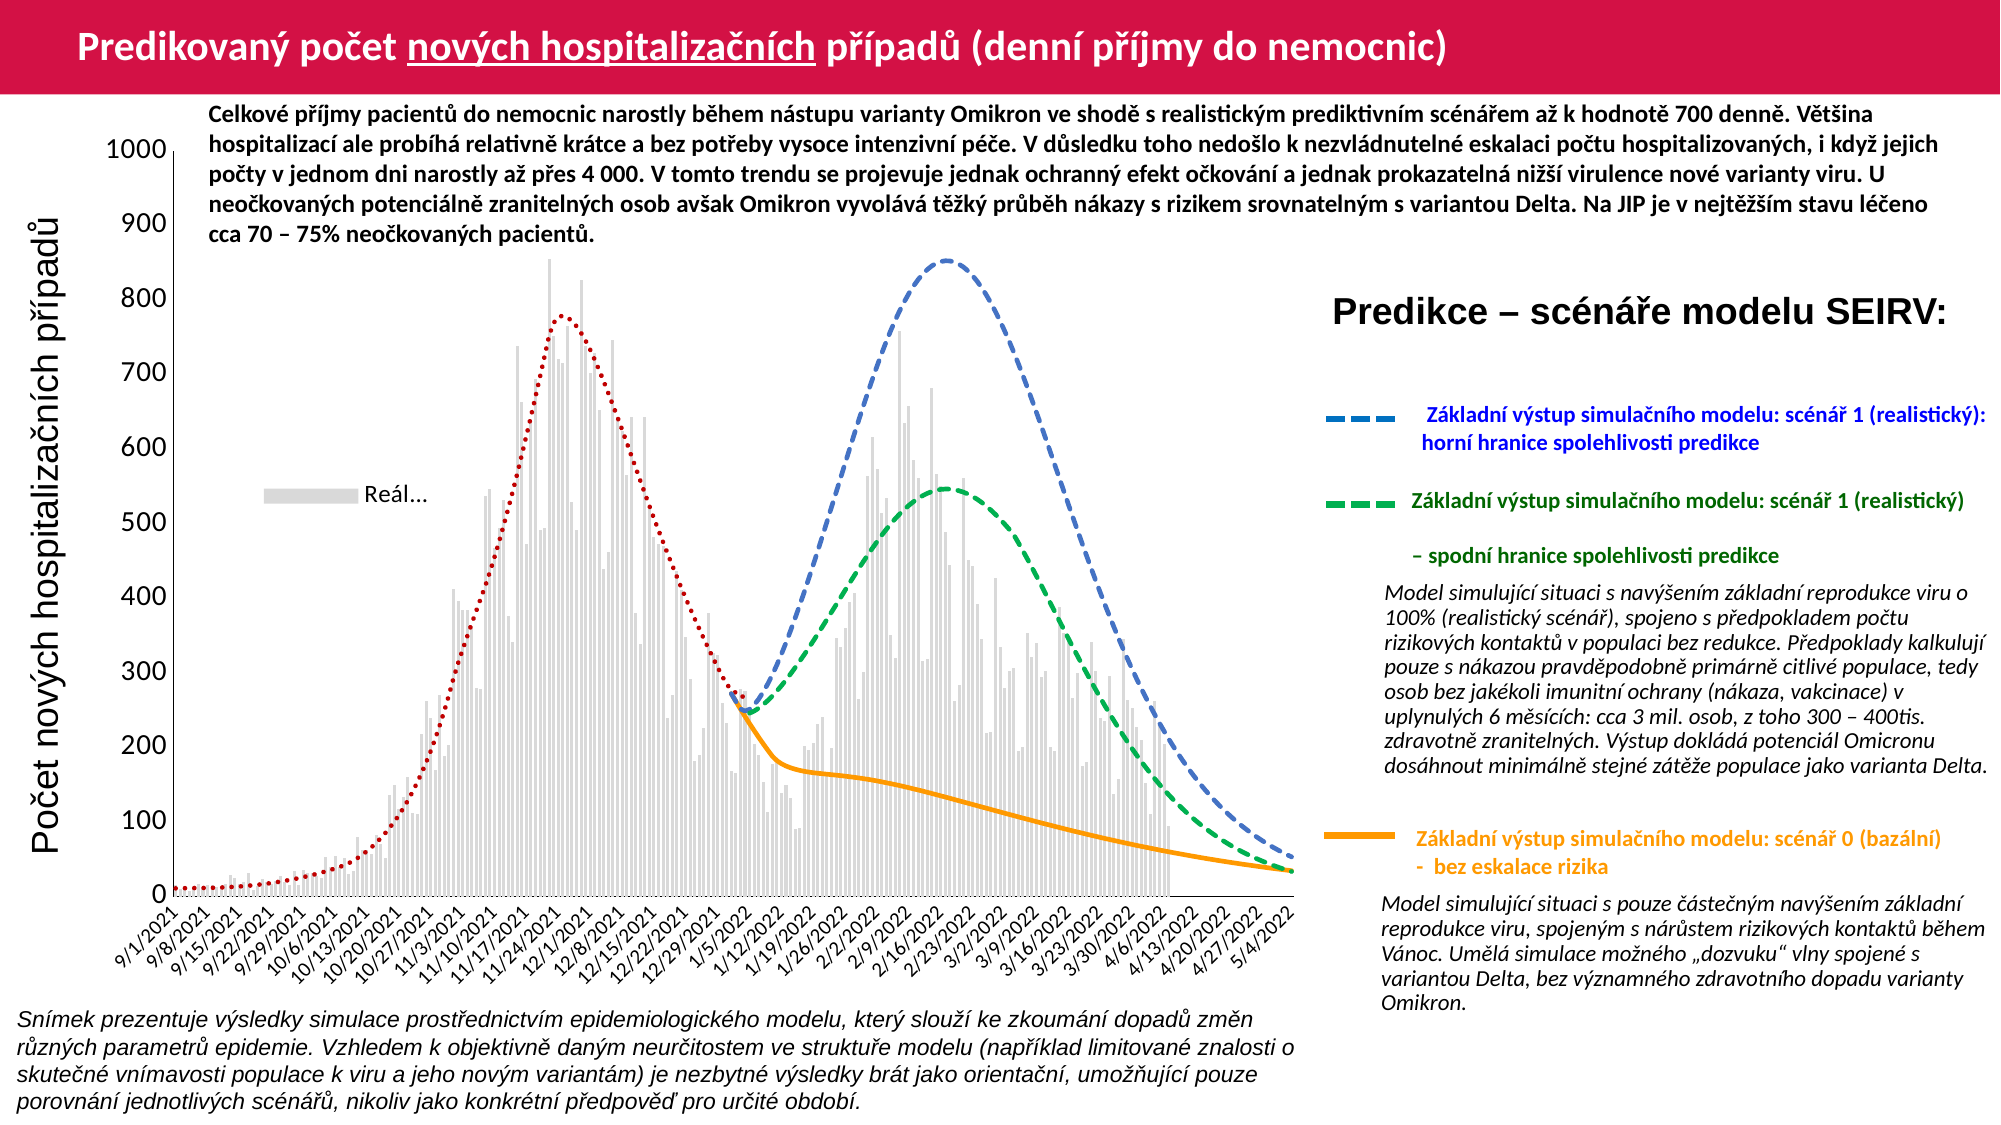

# Predikovaný počet nových hospitalizačních případů (denní příjmy do nemocnic)
Celkové příjmy pacientů do nemocnic narostly během nástupu varianty Omikron ve shodě s realistickým prediktivním scénářem až k hodnotě 700 denně. Většina hospitalizací ale probíhá relativně krátce a bez potřeby vysoce intenzivní péče. V důsledku toho nedošlo k nezvládnutelné eskalaci počtu hospitalizovaných, i když jejich počty v jednom dni narostly až přes 4 000. V tomto trendu se projevuje jednak ochranný efekt očkování a jednak prokazatelná nižší virulence nové varianty viru. U neočkovaných potenciálně zranitelných osob avšak Omikron vyvolává těžký průběh nákazy s rizikem srovnatelným s variantou Delta. Na JIP je v nejtěžším stavu léčeno cca 70 – 75% neočkovaných pacientů.

### Chart

| Category | Reálná data | B | V2 | V3 | C |
|---|---|---|---|---|---|
| 44440 | 15.0 | 10.906399302941281 | None | None | None |
| 44441 | 10.0 | 11.006864666764159 | None | None | None |
| 44442 | 14.0 | 11.101992696116213 | None | None | None |
| 44443 | 7.0 | 11.191995222849073 | None | None | None |
| 44444 | 10.0 | 11.277564086019993 | None | None | None |
| 44445 | 17.0 | 11.359158608422149 | None | None | None |
| 44446 | 13.0 | 11.436617888015462 | None | None | None |
| 44447 | 15.0 | 11.509818893886404 | None | None | None |
| 44448 | 16.0 | 11.646570369688561 | None | None | None |
| 44449 | 13.0 | 11.832105954177678 | None | None | None |
| 44450 | 12.0 | 12.057429218664765 | None | None | None |
| 44451 | 17.0 | 12.3249115733488 | None | None | None |
| 44452 | 29.0 | 12.640283588989405 | None | None | None |
| 44453 | 25.0 | 13.008551528386306 | None | None | None |
| 44454 | 17.0 | 13.434204052668065 | None | None | None |
| 44455 | 19.0 | 13.919853186409455 | None | None | None |
| 44456 | 31.0 | 14.466614060424035 | None | None | None |
| 44457 | 9.0 | 15.073507064807927 | None | None | None |
| 44458 | 14.0 | 15.741137303353753 | None | None | None |
| 44459 | 23.0 | 16.47023853691644 | None | None | None |
| 44460 | 19.0 | 17.26089534148923 | None | None | None |
| 44461 | 17.0 | 18.113667795987567 | None | None | None |
| 44462 | 21.0 | 19.029301282163942 | None | None | None |
| 44463 | 27.0 | 20.009040144679602 | None | None | None |
| 44464 | 20.0 | 21.054436782869743 | None | None | None |
| 44465 | 16.0 | 22.167656561388867 | None | None | None |
| 44466 | 34.0 | 23.351387520233402 | None | None | None |
| 44467 | 16.0 | 24.607597469672328 | None | None | None |
| 44468 | 36.0 | 25.93864141375525 | None | None | None |
| 44469 | 32.0 | 27.347340981272282 | None | None | None |
| 44470 | 31.0 | 28.836649939097697 | None | None | None |
| 44471 | 27.0 | 30.409671522618737 | None | None | None |
| 44472 | 25.0 | 32.07062583771767 | None | None | None |
| 44473 | 53.0 | 33.82397310034139 | None | None | None |
| 44474 | 40.0 | 35.67343698325567 | None | None | None |
| 44475 | 54.0 | 37.62391783617204 | None | None | None |
| 44476 | 39.0 | 39.67912156067905 | None | None | None |
| 44477 | 51.0 | 41.84305586889968 | None | None | None |
| 44478 | 30.0 | 44.662183901557 | None | None | None |
| 44479 | 34.0 | 48.043428828794276 | None | None | None |
| 44480 | 80.0 | 51.889220082142856 | None | None | None |
| 44481 | 62.0 | 56.17072368954541 | None | None | None |
| 44482 | 63.0 | 60.89519265684066 | None | None | None |
| 44483 | 57.0 | 66.08863377501257 | None | None | None |
| 44484 | 82.0 | 71.78525700012688 | None | None | None |
| 44485 | 70.0 | 78.0214848415635 | None | None | None |
| 44486 | 52.0 | 84.83747483207844 | None | None | None |
| 44487 | 136.0 | 92.26987502790871 | None | None | None |
| 44488 | 150.0 | 100.36105130583746 | None | None | None |
| 44489 | 117.0 | 109.15743905864656 | None | None | None |
| 44490 | 134.0 | 118.70936771508423 | None | None | None |
| 44491 | 160.0 | 129.07195449923165 | None | None | None |
| 44492 | 112.0 | 140.30410133276018 | None | None | None |
| 44493 | 110.0 | 152.4736741707311 | None | None | None |
| 44494 | 218.0 | 165.65408140045474 | None | None | None |
| 44495 | 262.0 | 179.91537679368048 | None | None | None |
| 44496 | 240.0 | 195.33579728691257 | None | None | None |
| 44497 | 170.0 | 211.9947584430338 | None | None | None |
| 44498 | 270.0 | 229.97367658093572 | None | None | None |
| 44499 | 189.0 | 249.35846012466936 | None | None | None |
| 44500 | 203.0 | 270.24644880890264 | None | None | None |
| 44501 | 413.0 | 292.73759710456943 | None | None | None |
| 44502 | 396.0 | 312.81169720133767 | None | None | None |
| 44503 | 385.0 | 331.2209964165231 | None | None | None |
| 44504 | 385.0 | 348.86325346151716 | None | None | None |
| 44505 | 359.0 | 366.1639620719361 | None | None | None |
| 44506 | 280.0 | 383.2815743345127 | None | None | None |
| 44507 | 279.0 | 400.25975664149155 | None | None | None |
| 44508 | 537.0 | 417.093984538893 | None | None | None |
| 44509 | 547.0 | 435.60175496846205 | None | None | None |
| 44510 | 468.0 | 455.4069447600923 | None | None | None |
| 44511 | 494.0 | 476.18029801693046 | None | None | None |
| 44512 | 532.0 | 497.79207631223835 | None | None | None |
| 44513 | 376.0 | 520.2129984689236 | None | None | None |
| 44514 | 342.0 | 543.4772091268096 | None | None | None |
| 44515 | 739.0 | 567.6108315030287 | None | None | None |
| 44516 | 664.0 | 592.5976762180217 | None | None | None |
| 44517 | 473.0 | 618.396934727265 | None | None | None |
| 44518 | 641.0 | 644.2733954517836 | None | None | None |
| 44519 | 695.0 | 670.7537424640869 | None | None | None |
| 44520 | 492.0 | 697.7502921724563 | None | None | None |
| 44521 | 494.0 | 725.2012039141105 | None | None | None |
| 44522 | 856.0 | 753.0385986420938 | None | None | None |
| 44523 | 752.0 | 769.7631751188604 | None | None | None |
| 44524 | 721.0 | 777.7236195716185 | None | None | None |
| 44525 | 716.0 | 779.3129961245843 | None | None | None |
| 44526 | 765.0 | 777.156698413068 | None | None | None |
| 44527 | 529.0 | 772.2765751918614 | None | None | None |
| 44528 | 492.0 | 765.2296832039058 | None | None | None |
| 44529 | 828.0 | 756.3555307547065 | None | None | None |
| 44530 | 739.0 | 745.8866725060832 | None | None | None |
| 44531 | 702.0 | 734.046397960037 | None | None | None |
| 44532 | 730.0 | 720.417354730504 | None | None | None |
| 44533 | 653.0 | 705.9631199923986 | None | None | None |
| 44534 | 440.0 | 690.8541968350964 | None | None | None |
| 44535 | 462.0 | 675.2768790699979 | None | None | None |
| 44536 | 747.0 | 659.3590328755153 | None | None | None |
| 44537 | 644.0 | 643.1807244118615 | None | None | None |
| 44538 | 625.0 | 626.8160757500578 | None | None | None |
| 44539 | 566.0 | 609.6624166927005 | None | None | None |
| 44540 | 644.0 | 592.4666651882711 | None | None | None |
| 44541 | 380.0 | 575.2785604716346 | None | None | None |
| 44542 | 339.0 | 558.1609004219954 | None | None | None |
| 44543 | 644.0 | 541.1627119957374 | None | None | None |
| 44544 | 520.0 | 524.3046223289392 | None | None | None |
| 44545 | 482.0 | 507.60298853759474 | None | None | None |
| 44546 | 473.0 | 491.6097646116542 | None | None | None |
| 44547 | 471.0 | 475.7875894907674 | None | None | None |
| 44548 | 240.0 | 460.1545642963366 | None | None | None |
| 44549 | 270.0 | 444.7277806889475 | None | None | None |
| 44550 | 437.0 | 429.5336485827584 | None | None | None |
| 44551 | 411.0 | 414.59035014779073 | None | None | None |
| 44552 | 348.0 | 399.8988422067529 | None | None | None |
| 44553 | 292.0 | 385.89033863582245 | None | None | None |
| 44554 | 182.0 | 372.12775254731235 | None | None | None |
| 44555 | 190.0 | 358.62450327774576 | None | None | None |
| 44556 | 226.0 | 345.4029218603301 | None | None | None |
| 44557 | 381.0 | 332.4825279896045 | None | None | None |
| 44558 | 327.0 | 319.86610639958536 | None | None | None |
| 44559 | 324.0 | 307.5574861724369 | None | None | None |
| 44560 | 259.0 | 295.89176107246726 | None | None | None |
| 44561 | 233.0 | 284.2513650227228 | None | None | None |
| 44562 | 168.0 | 278.5523135063123 | 272.2106352541311 | 272.2106352541311 | None |
| 44563 | 166.0 | 273.0021172871984 | 261.77007174668154 | 261.77007174668154 | None |
| 44564 | 279.0 | 267.6017613631536 | 251.60505344929797 | 251.60505344929797 | None |
| 44565 | 276.0 | 269.07268186505513 | 241.7175051778871 | 248.76785475421622 | None |
| 44566 | 245.0 | None | 232.10835870298015 | 251.24457082885755 | 245.92426597198343 |
| 44567 | 204.0 | None | 222.77776989901946 | 256.9420875907139 | 248.77302435292455 |
| 44568 | 190.0 | None | 213.72522123010776 | 264.8009462742428 | 252.70245369463726 |
| 44569 | 154.0 | None | 204.94956793568977 | 274.3048501256634 | 257.45440562039926 |
| 44570 | 113.0 | None | 196.44901284760022 | 285.21947838754573 | 262.91171975131465 |
| 44571 | 178.0 | None | 188.22117456546513 | 297.41212861031613 | 269.0080448626999 |
| 44572 | 179.0 | None | 182.33295237098514 | 310.77507650298617 | 275.6895188090349 |
| 44573 | 139.0 | None | 178.1883962865576 | 325.19115840576444 | 282.897559760424 |
| 44574 | 150.0 | None | 175.11119908144926 | 340.4772425428032 | 290.5406018289434 |
| 44575 | 132.0 | None | 172.7185248890344 | 356.52761150787694 | 298.56578631146726 |
| 44576 | 90.0 | None | 170.7998816521349 | 373.24680194404505 | 306.9253815295514 |
| 44577 | 92.0 | None | 169.24240987895774 | 390.54176202703815 | 315.5728615710867 |
| 44578 | 202.0 | None | 167.97554906192 | 408.3469870419082 | 324.47547407849584 |
| 44579 | 196.0 | None | 166.94361471045804 | 426.599983126561 | 333.6019721208223 |
| 44580 | 206.0 | None | 166.09342046824676 | 445.23918991706694 | 342.9215755160494 |
| 44581 | 231.0 | None | 165.35601420317562 | 464.2232733249579 | 352.4136172200207 |
| 44582 | 241.0 | None | 164.68952873677944 | 483.4775259044423 | 362.0407435097759 |
| 44583 | 167.0 | None | 164.0594718050463 | 502.9412163913535 | 371.7725887532315 |
| 44584 | 199.0 | None | 163.4358535112212 | 522.5521791134258 | 381.57807011424177 |
| 44585 | 347.0 | None | 162.80007709685384 | 542.2496663026443 | 391.4268137088768 |
| 44586 | 335.0 | None | 162.13737960521686 | 561.9716455028761 | 401.2878033089669 |
| 44587 | 360.0 | None | 161.43622763622642 | 581.6526922547486 | 411.12832668491603 |
| 44588 | 395.0 | None | 160.69350003025514 | 601.2262442632095 | 420.9151026891595 |
| 44589 | 407.0 | None | 159.8984109707528 | 620.6132291134522 | 430.60859511425497 |
| 44590 | 265.0 | None | 159.04639390824894 | 639.7343436836445 | 440.16915239936407 |
| 44591 | 301.0 | None | 158.1345067347935 | 658.5186284389177 | 449.5612947770006 |
| 44592 | 564.0 | None | 157.16212288452286 | 676.8841457932297 | 458.74405345415664 |
| 44593 | 617.0 | None | 156.12991523468816 | 694.7414955244295 | 467.67272831975646 |
| 44594 | 574.0 | None | 155.03916114636903 | 712.01124222453 | 476.30760166981963 |
| 44595 | 514.0 | None | 153.8923478949491 | 728.6101527748081 | 484.6070569449329 |
| 44596 | 535.0 | None | 152.68935869960507 | 744.4483545159679 | 492.5261578155387 |
| 44597 | 351.0 | None | 151.4310862252316 | 759.4408912449466 | 500.0224261800022 |
| 44598 | 320.0 | None | 150.1218657628619 | 773.50670027997 | 507.05533069752676 |
| 44599 | 759.0 | None | 148.76348641021477 | 786.5686509115305 | 513.5863060133199 |
| 44600 | 635.0 | None | 147.35607662958927 | 798.5540364696761 | 519.578998792367 |
| 44601 | 658.0 | None | 145.9089285573887 | 809.4355721600086 | 525.0197666375461 |
| 44602 | 586.0 | None | 144.42892739939617 | 819.1822231530203 | 529.8930921340649 |
| 44603 | 562.0 | None | 142.91888788483266 | 827.7585886841578 | 534.1812748996207 |
| 44604 | 316.0 | None | 141.3816961697533 | 835.1306048332714 | 537.8672829741904 |
| 44605 | 319.0 | None | 139.82025095307614 | 841.2686445562205 | 540.936302835652 |
| 44606 | 683.0 | None | 138.23743380157228 | 846.1491282275883 | 543.376544671323 |
| 44607 | 567.0 | None | 136.63607094730318 | 849.7551903414799 | 545.1795757282817 |
| 44608 | 551.0 | None | 135.01886518101693 | 852.0767730305736 | 546.3403670728156 |
| 44609 | 489.0 | None | 133.38833895401956 | 853.1105167402386 | 546.857238927661 |
| 44610 | 445.0 | None | 131.74674174056526 | 852.8592547628363 | 546.731607938973 |
| 44611 | 262.0 | None | 130.09612007512544 | 851.3323891959546 | 545.9681751555191 |
| 44612 | 284.0 | None | 128.43833486650485 | 848.545832450907 | 544.5748967829953 |
| 44613 | 561.0 | None | 126.77507489776679 | 844.5218428436297 | 542.5629019793566 |
| 44614 | 452.0 | None | 125.10788993753978 | 839.2889265084689 | 539.9464438117762 |
| 44615 | 444.0 | None | 123.43820121480172 | 832.8815313896805 | 536.7427462523563 |
| 44616 | 392.0 | None | 121.76731941556694 | 825.3397106780808 | 532.9718358966081 |
| 44617 | 345.0 | None | 120.09647328200212 | 816.7088209184164 | 528.6563910167242 |
| 44618 | 219.0 | None | 118.42678871265983 | 807.0388559329888 | 523.821408524049 |
| 44619 | 221.0 | None | 116.75931325231467 | 796.3840309199659 | 518.4939960175377 |
| 44620 | 428.0 | None | 115.09502440630129 | 784.8022406002626 | 512.7031008576731 |
| 44621 | 335.0 | None | 113.4348401188133 | 772.3545142045792 | 506.47923765983137 |
| 44622 | 280.0 | None | 111.77962464729019 | 759.1044367357994 | 499.8541989254415 |
| 44623 | 303.0 | None | 110.13019396982548 | 745.117563613592 | 492.86076236433775 |
| 44624 | 307.0 | None | 108.48732513789899 | 730.4608644382183 | 485.532412776651 |
| 44625 | 195.0 | None | 106.851748037633 | 715.2020840005076 | 474.9873003983954 |
| 44626 | 201.0 | None | 105.22415102041673 | 699.4092078440849 | 464.1049629665015 |
| 44627 | 354.0 | None | 103.6051939210959 | 683.1500059426277 | 452.9312344382002 |
| 44628 | 322.0 | None | 101.99550099317587 | 666.4914860025349 | 441.5112911782001 |
| 44629 | 340.0 | None | 100.39565904610089 | 649.4994120849288 | 429.8893354918988 |
| 44630 | 294.0 | None | 98.80622720492909 | 632.2379489873746 | 418.10836395056486 |
| 44631 | 302.0 | None | 97.22773913531142 | 614.7692899127512 | 406.2099258752468 |
| 44632 | 201.0 | None | 95.66069422994715 | 597.1532753864213 | 394.23387730114337 |
| 44633 | 195.0 | None | 94.10556183307685 | 579.4471344752701 | 382.21821690230485 |
| 44634 | 389.0 | None | 92.56278376135181 | 561.7052616687704 | 370.1989462944634 |
| 44635 | 353.0 | None | 91.03277595744932 | 543.9790339625374 | 358.2099575648453 |
| 44636 | 347.0 | None | 89.51592969177638 | 526.3166691044345 | 346.28294850230617 |
| 44637 | 267.0 | None | 88.01261252010076 | 508.7631240545664 | 334.4473647419062 |
| 44638 | 300.0 | None | 86.52316910159749 | 491.3600316408059 | 322.73036733973123 |
| 44639 | 175.0 | None | 85.04792193052404 | 474.14567277028095 | 311.15682389533833 |
| 44640 | 181.0 | None | 83.58717201103826 | 457.1549811854576 | 299.74932110670363 |
| 44641 | 341.0 | None | 82.14119949022631 | 440.4195775442935 | 288.5281965204994 |
| 44642 | 302.0 | None | 80.71026425991066 | 423.9678295083946 | 277.51158719050966 |
| 44643 | 240.0 | None | 79.2946065340354 | 407.8249345076484 | 266.71549296334973 |
| 44644 | 236.0 | None | 77.89444740604817 | 392.0130219055828 | 256.15385216210495 |
| 44645 | 296.0 | None | 76.50998939020697 | 376.55127139343637 | 245.83862751946077 |
| 44646 | 138.0 | None | 75.14141695043 | 361.4560445917783 | 235.77990032657178 |
| 44647 | 157.0 | None | 73.7888970178 | 346.7410270169195 | 225.98597089238964 |
| 44648 | 346.0 | None | 72.45257950026354 | 332.41737777373186 | 216.46346355467267 |
| 44649 | 264.0 | None | 71.13259778473221 | 318.4938845584436 | 207.2174346400179 |
| 44650 | 253.0 | None | 69.82906923347221 | 304.97712178204364 | 198.2514819289168 |
| 44651 | 228.0 | None | 68.54209567589358 | 291.87160986006114 | 189.56785434380635 |
| 44652 | 210.0 | None | 67.27176389542919 | 279.1799739446269 | 181.16756073763207 |
| 44653 | 152.0 | None | 66.01814611307972 | 266.90310060106816 | 173.05047681297495 |
| 44654 | 111.0 | None | 64.78130046723712 | 255.04029114943808 | 165.21544935152406 |
| 44655 | 263.0 | None | 63.5612714897089 | 243.58941059389753 | 157.66039706990932 |
| 44656 | 229.0 | None | 62.35809057851204 | 232.54703125879092 | 150.38240754934466 |
| 44657 | 205.0 | None | 61.171776466919326 | 221.90857042437042 | 143.37782980297965 |
| 44658 | 95.0 | None | 60.0023356885258 | 211.66842141918158 | 136.6423621542198 |
| 44659 | None | None | 58.84976303818006 | 201.82007777123962 | 130.1711351953007 |
| 44660 | None | None | 57.714042028470416 | 192.35625015099924 | 123.95878968143167 |
| 44661 | None | None | 56.59514534142985 | 183.26897595410253 | 117.99954929030999 |
| 44662 | None | None | 55.49303527476195 | 174.54972147201022 | 112.28728824416464 |
| 44663 | None | None | 54.40766418292395 | 166.1894766852243 | 106.81559384387037 |
| 44664 | None | None | 53.33897491185203 | 158.17884278622708 | 101.57782401511545 |
| 44665 | None | None | 52.28690122735476 | 150.50811260092442 | 96.56716000146265 |
| 44666 | None | None | 51.2513682371748 | 143.16734412656348 | 91.77665437401605 |
| 44667 | None | None | 50.23229280542651 | 136.1464274442312 | 87.19927454849258 |
| 44668 | None | None | 49.22958396002975 | 129.43514529430257 | 82.8279420213747 |
| 44669 | None | None | 48.24314329213205 | 123.0232276261069 | 78.65556754889836 |
| 44670 | None | None | 47.27286534769995 | 116.90040044889572 | 74.67508250090471 |
| 44671 | None | None | 46.31863801076262 | 111.05642931964805 | 70.87946662750433 |
| 44672 | None | None | 45.380342877997776 | 105.48115780875271 | 67.26177247603707 |
| 44673 | None | None | 44.457855624737206 | 100.16454128393622 | 63.81514669471017 |
| 44674 | None | None | 43.551046361901086 | 95.09667634717 | 60.53284845654862 |
| 44675 | None | None | 42.65977998399012 | 90.2678262554663 | 57.40826522781399 |
| 44676 | None | None | 41.7839165074895 | 85.6684426432913 | 54.43492610239901 |
| 44677 | None | None | 40.923311400485915 | 81.28918385561461 | 51.606512909712315 |
| 44678 | None | None | 40.07781590230855 | 77.1209301854437 | 48.916869297903624 |
| 44679 | None | None | 39.247277333969706 | 73.15479629687312 | 46.36000798177139 |
| 44680 | None | None | 38.43153939912048 | 69.38214109948183 | 43.93011633502482 |
| 44681 | None | None | 37.630442475159875 | 65.79457532388902 | 41.621560494942244 |
| 44682 | None | None | 36.843823895246715 | 62.38396703328843 | 39.42888813690145 |
| 44683 | None | None | 36.07151822051661 | 59.142445290818095 | 37.346830065734274 |
| 44684 | None | None | 35.31335750268492 | 56.06240218551316 | 35.3703007592039 |
| 44685 | None | None | 34.56917153796599 | 53.13649340697749 | 33.49439798958302 |
Predikce – scénáře modelu SEIRV:
Základní výstup simulačního modelu: scénář 1 (realistický):
 horní hranice spolehlivosti predikce
Základní výstup simulačního modelu: scénář 1 (realistický)
– spodní hranice spolehlivosti predikce
Počet nových hospitalizačních případů
Model simulující situaci s navýšením základní reprodukce viru o 100% (realistický scénář), spojeno s předpokladem počtu rizikových kontaktů v populaci bez redukce. Předpoklady kalkulují pouze s nákazou pravděpodobně primárně citlivé populace, tedy osob bez jakékoli imunitní ochrany (nákaza, vakcinace) v uplynulých 6 měsících: cca 3 mil. osob, z toho 300 – 400tis. zdravotně zranitelných. Výstup dokládá potenciál Omicronu dosáhnout minimálně stejné zátěže populace jako varianta Delta.
Základní výstup simulačního modelu: scénář 0 (bazální) -  bez eskalace rizika
Model simulující situaci s pouze částečným navýšením základní reprodukce viru, spojeným s nárůstem rizikových kontaktů během Vánoc. Umělá simulace možného „dozvuku“ vlny spojené s variantou Delta, bez významného zdravotního dopadu varianty Omikron.
Snímek prezentuje výsledky simulace prostřednictvím epidemiologického modelu, který slouží ke zkoumání dopadů změn různých parametrů epidemie. Vzhledem k objektivně daným neurčitostem ve struktuře modelu (například limitované znalosti o skutečné vnímavosti populace k viru a jeho novým variantám) je nezbytné výsledky brát jako orientační, umožňující pouze porovnání jednotlivých scénářů, nikoliv jako konkrétní předpověď pro určité období.